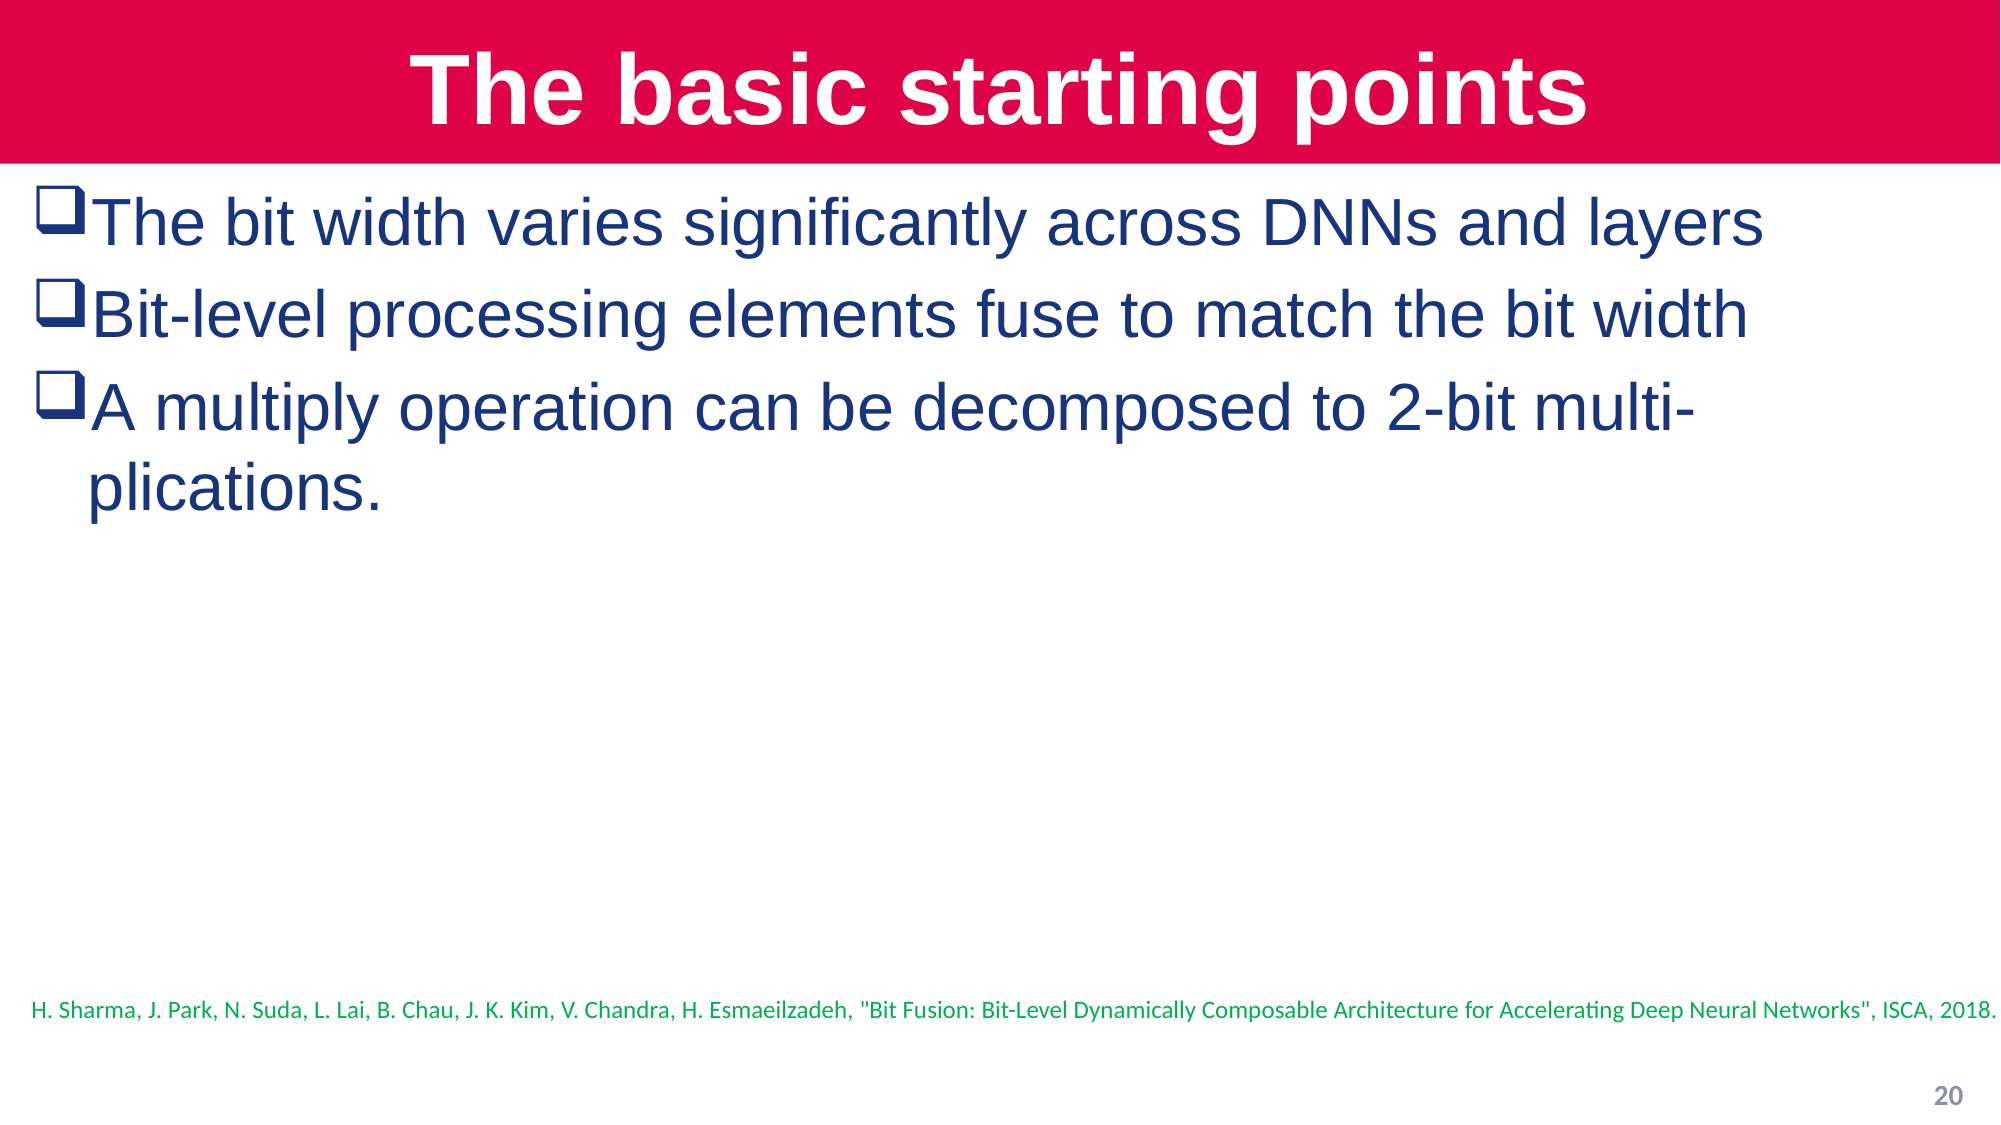

# The basic starting points
The bit width varies significantly across DNNs and layers
Bit-level processing elements fuse to match the bit width
A multiply operation can be decomposed to 2-bit multi-plications.

H. Sharma, J. Park, N. Suda, L. Lai, B. Chau, J. K. Kim, V. Chandra, H. Esmaeilzadeh, "Bit Fusion: Bit-Level Dynamically Composable Architecture for Accelerating Deep Neural Networks", ISCA, 2018.
20